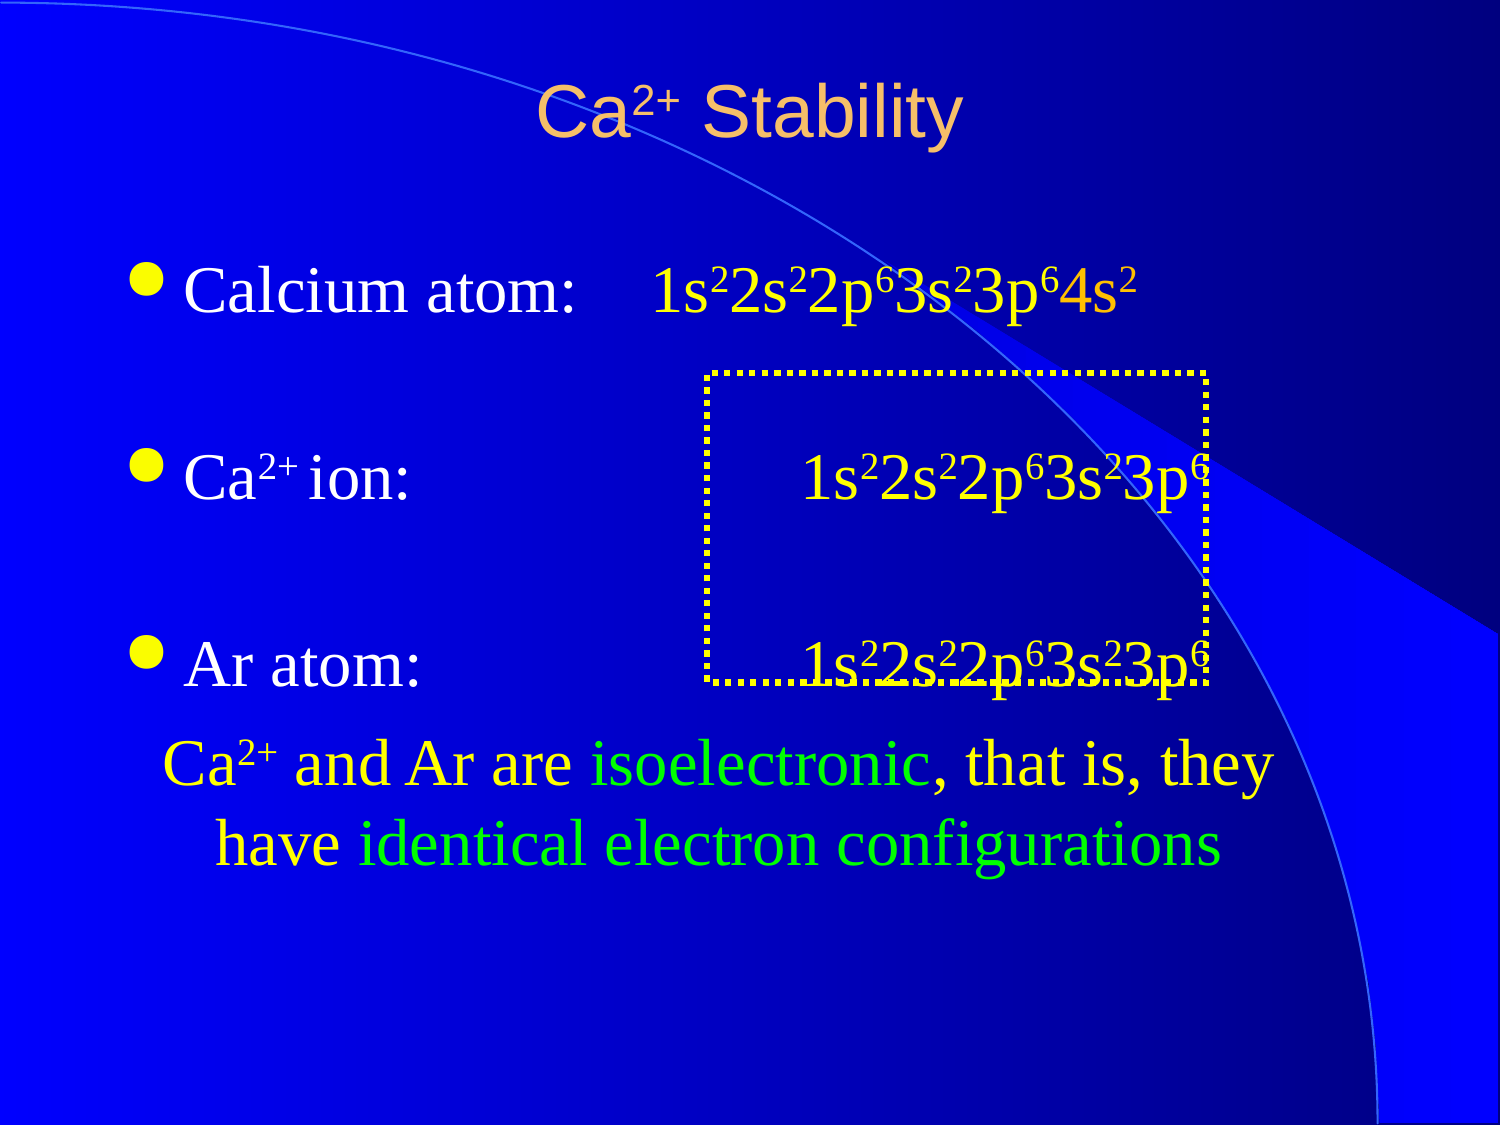

Ca2+ Stability
Calcium atom:	 1s22s22p63s23p64s2

Ca2+ ion:			 1s22s22p63s23p6

Ar atom:			 1s22s22p63s23p6

Ca2+ and Ar are isoelectronic, that is, they have identical electron configurations